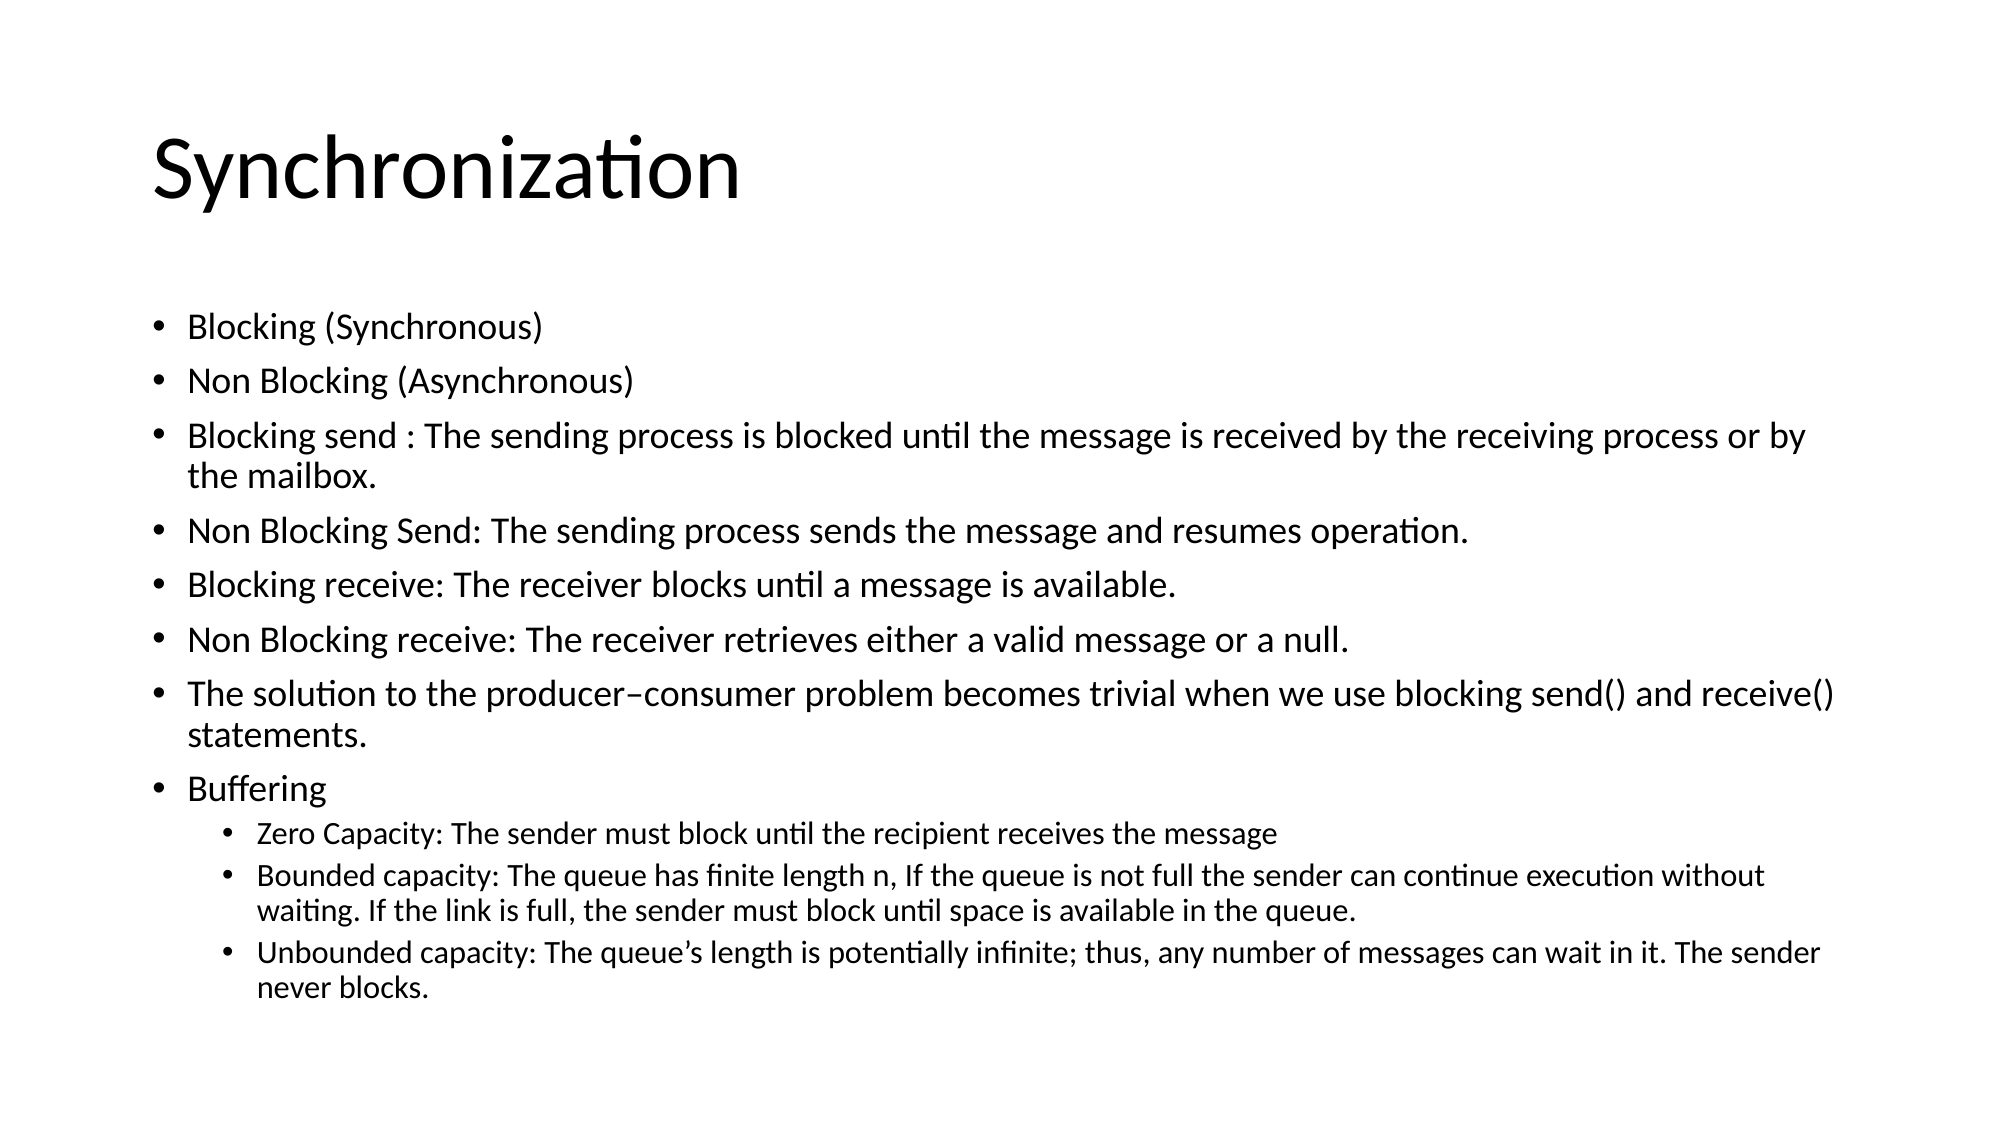

# Synchronization
Blocking (Synchronous)
Non Blocking (Asynchronous)
Blocking send : The sending process is blocked until the message is received by the receiving process or by the mailbox.
Non Blocking Send: The sending process sends the message and resumes operation.
Blocking receive: The receiver blocks until a message is available.
Non Blocking receive: The receiver retrieves either a valid message or a null.
The solution to the producer–consumer problem becomes trivial when we use blocking send() and receive() statements.
Buffering
Zero Capacity: The sender must block until the recipient receives the message
Bounded capacity: The queue has finite length n, If the queue is not full the sender can continue execution without waiting. If the link is full, the sender must block until space is available in the queue.
Unbounded capacity: The queue’s length is potentially infinite; thus, any number of messages can wait in it. The sender never blocks.